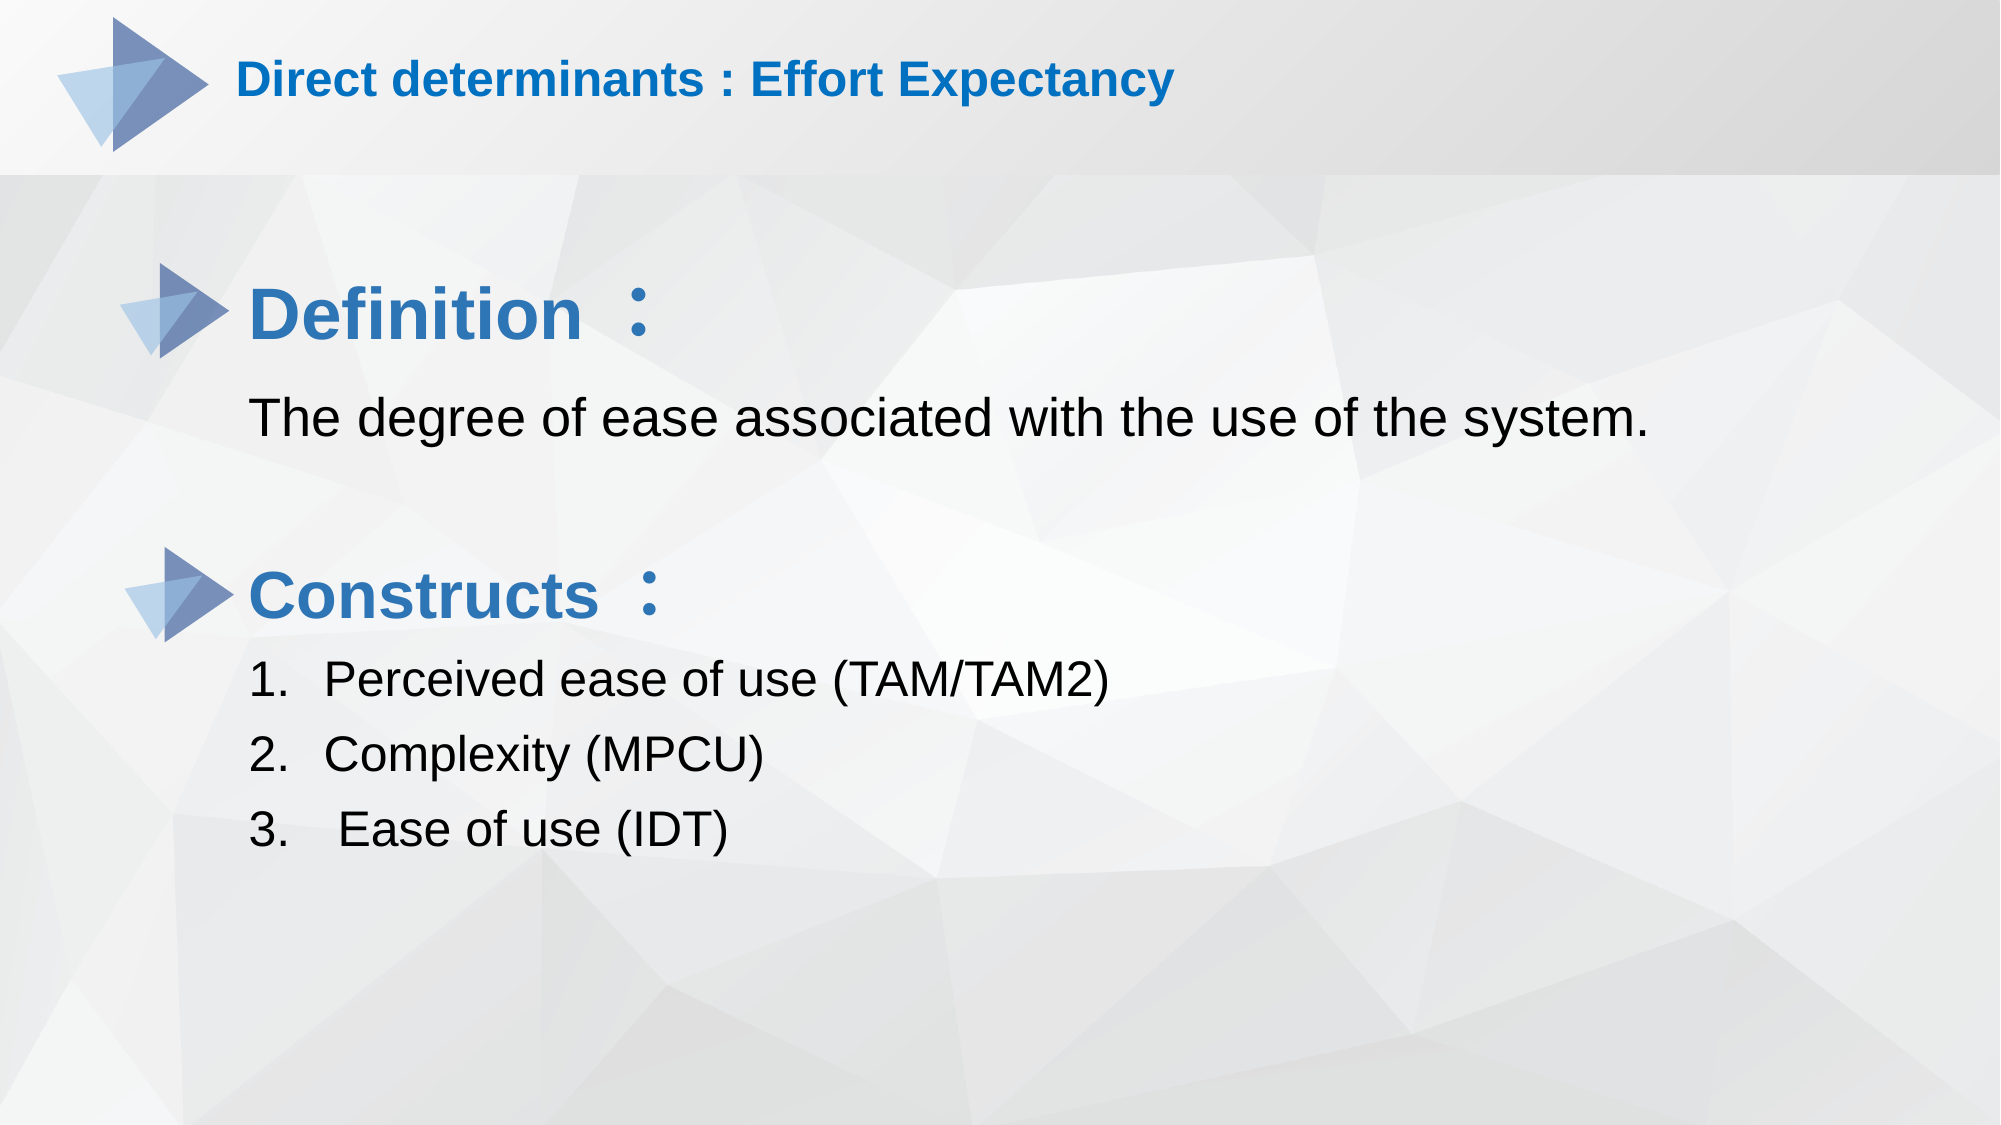

Direct determinants : Effort Expectancy
Definition：
The degree of ease associated with the use of the system.

Constructs：
Perceived ease of use (TAM/TAM2)
Complexity (MPCU)
 Ease of use (IDT)